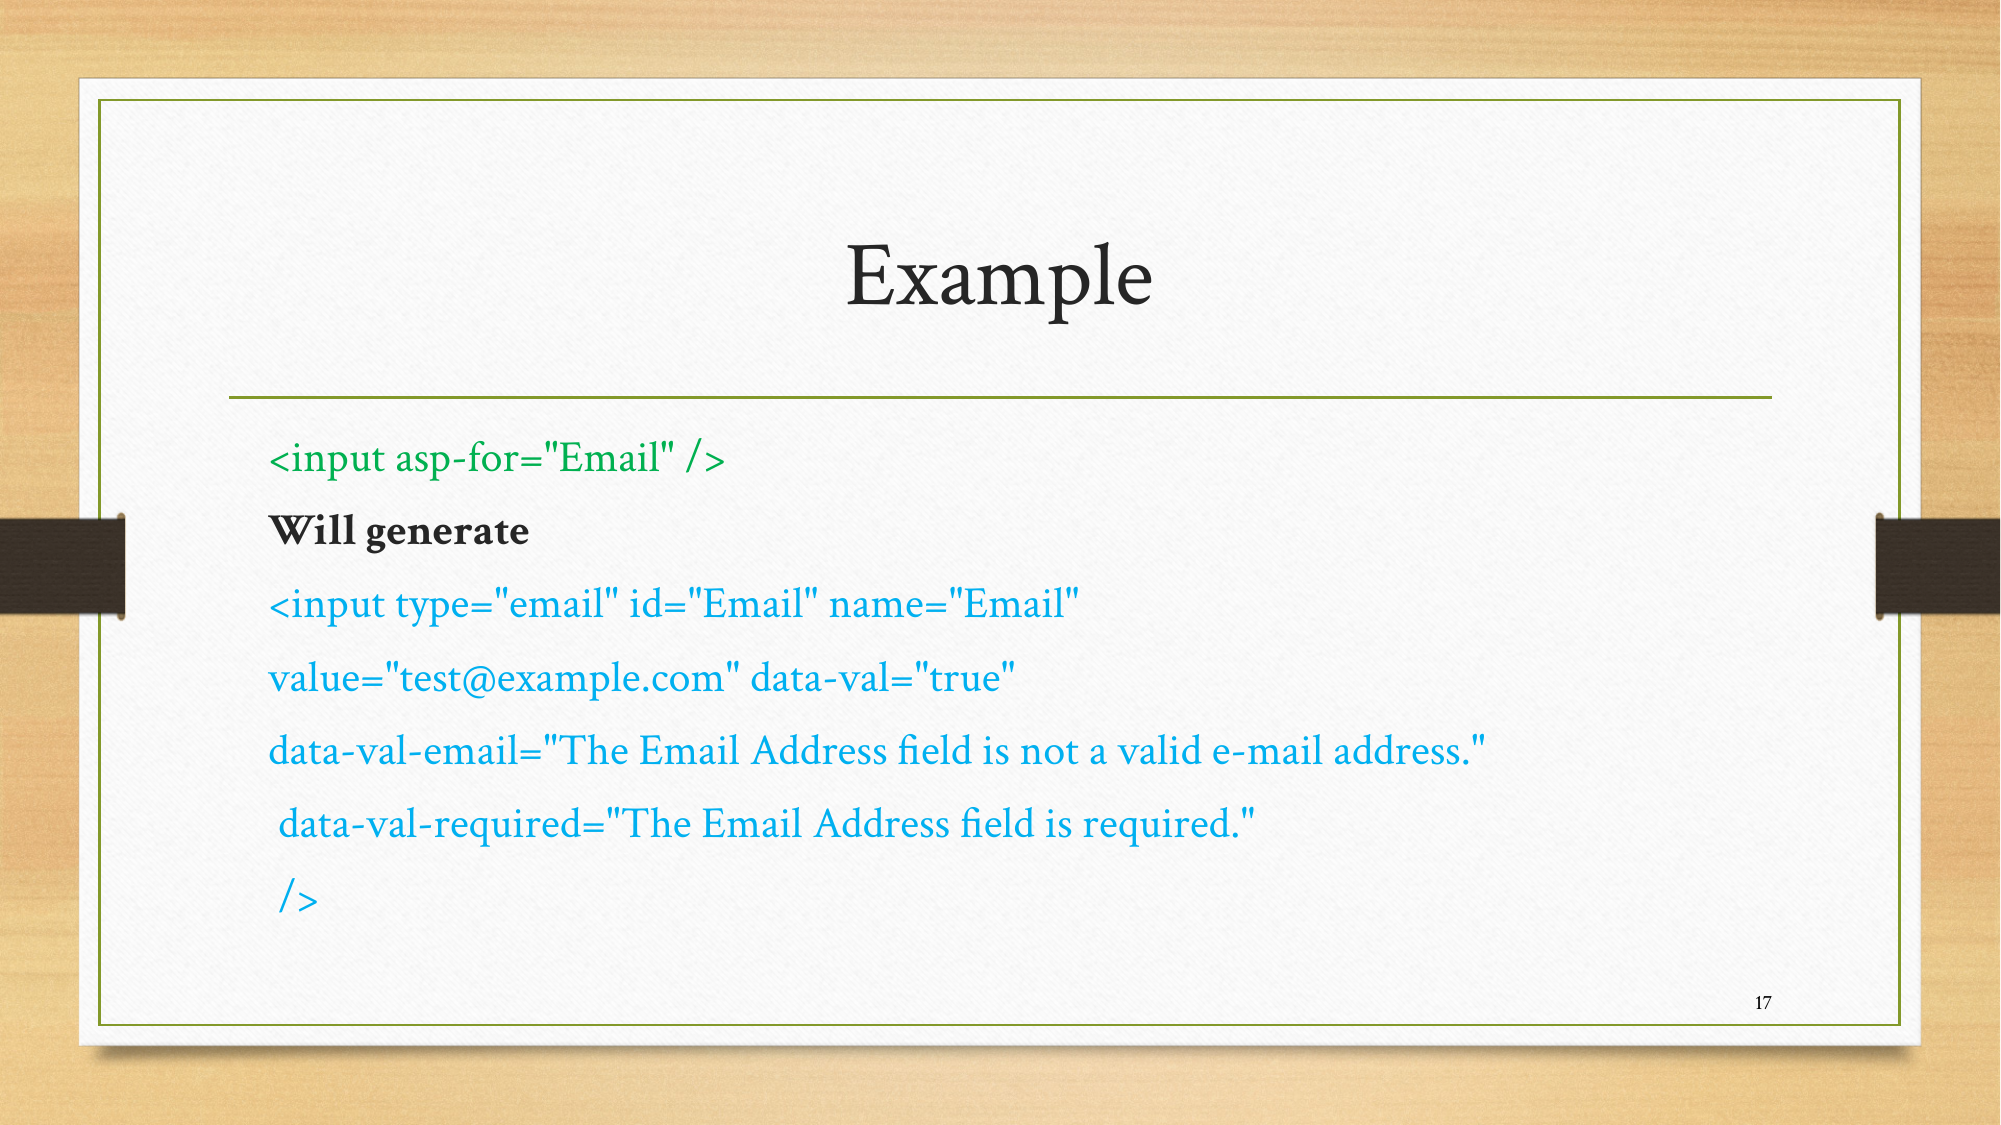

# Example
		<input asp-for="Email" />
	Will generate
	<input type="email" id="Email" name="Email"
 	value="test@example.com" data-val="true"
 	data-val-email="The Email Address field is not a valid e-mail address."
	 data-val-required="The Email Address field is required."
	 />

17